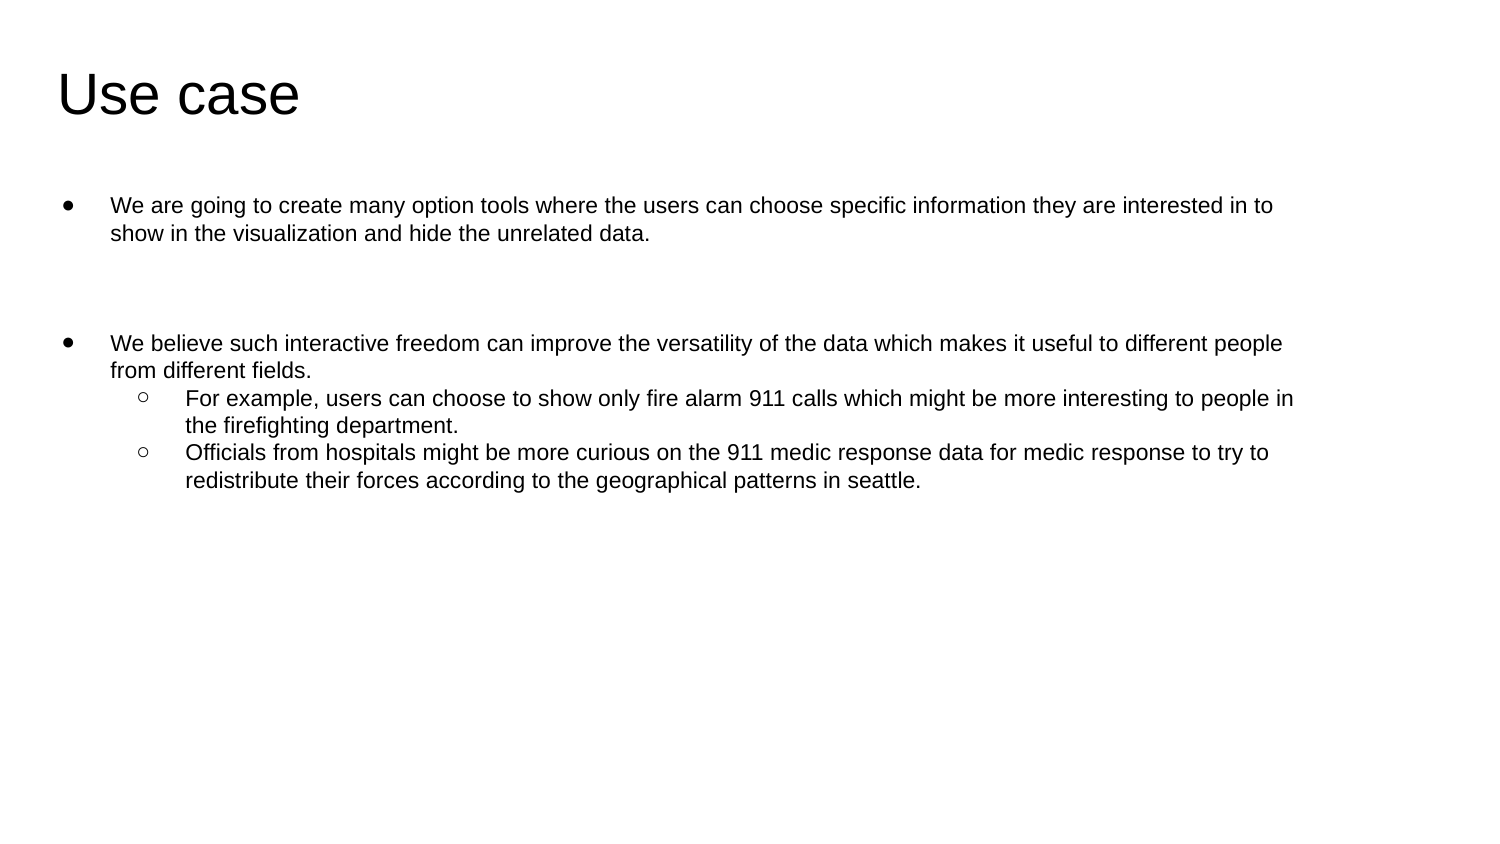

Use case
We are going to create many option tools where the users can choose specific information they are interested in to show in the visualization and hide the unrelated data.

We believe such interactive freedom can improve the versatility of the data which makes it useful to different people from different fields.
For example, users can choose to show only fire alarm 911 calls which might be more interesting to people in the firefighting department.
Officials from hospitals might be more curious on the 911 medic response data for medic response to try to redistribute their forces according to the geographical patterns in seattle.